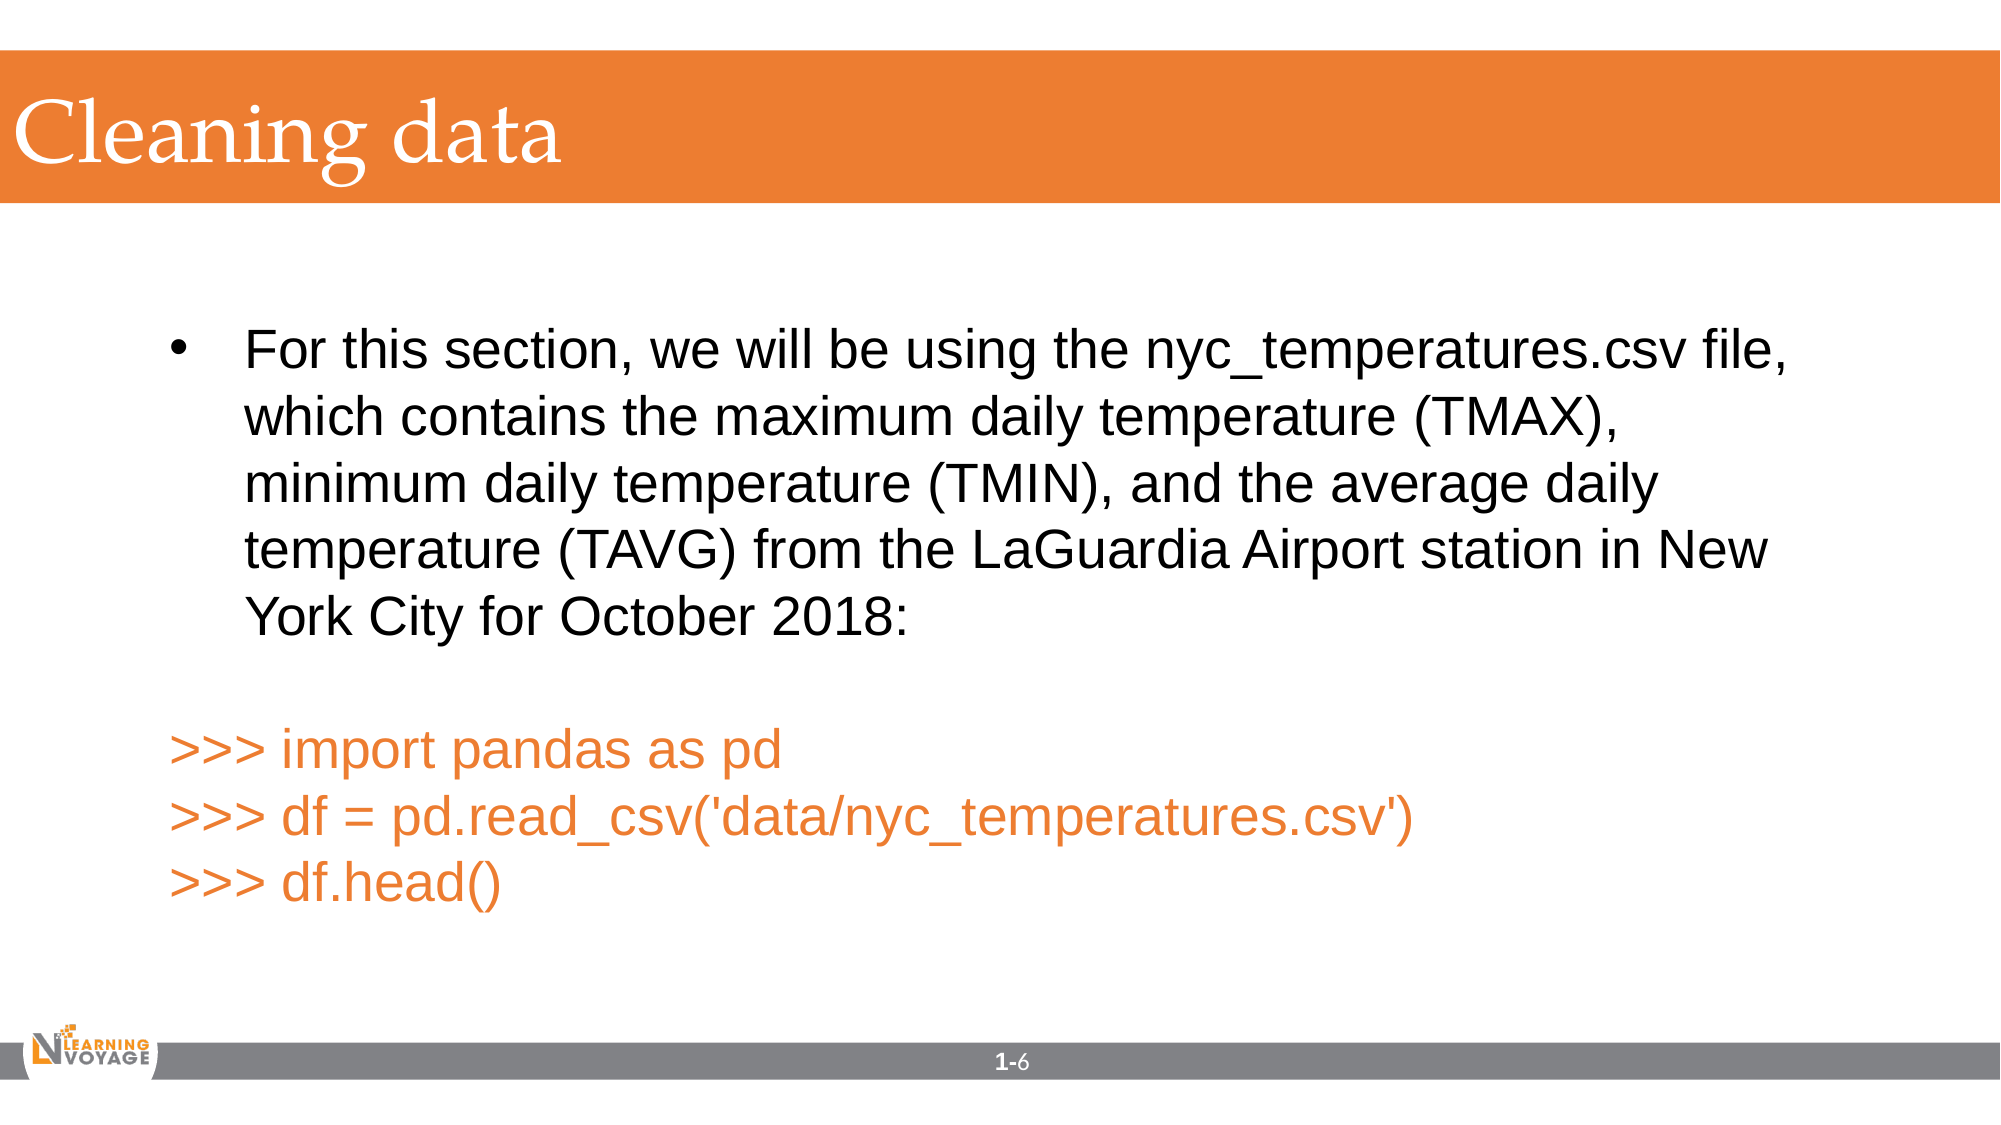

Cleaning data
For this section, we will be using the nyc_temperatures.csv file, which contains the maximum daily temperature (TMAX), minimum daily temperature (TMIN), and the average daily temperature (TAVG) from the LaGuardia Airport station in New York City for October 2018:

>>> import pandas as pd
>>> df = pd.read_csv('data/nyc_temperatures.csv')
>>> df.head()
1-6